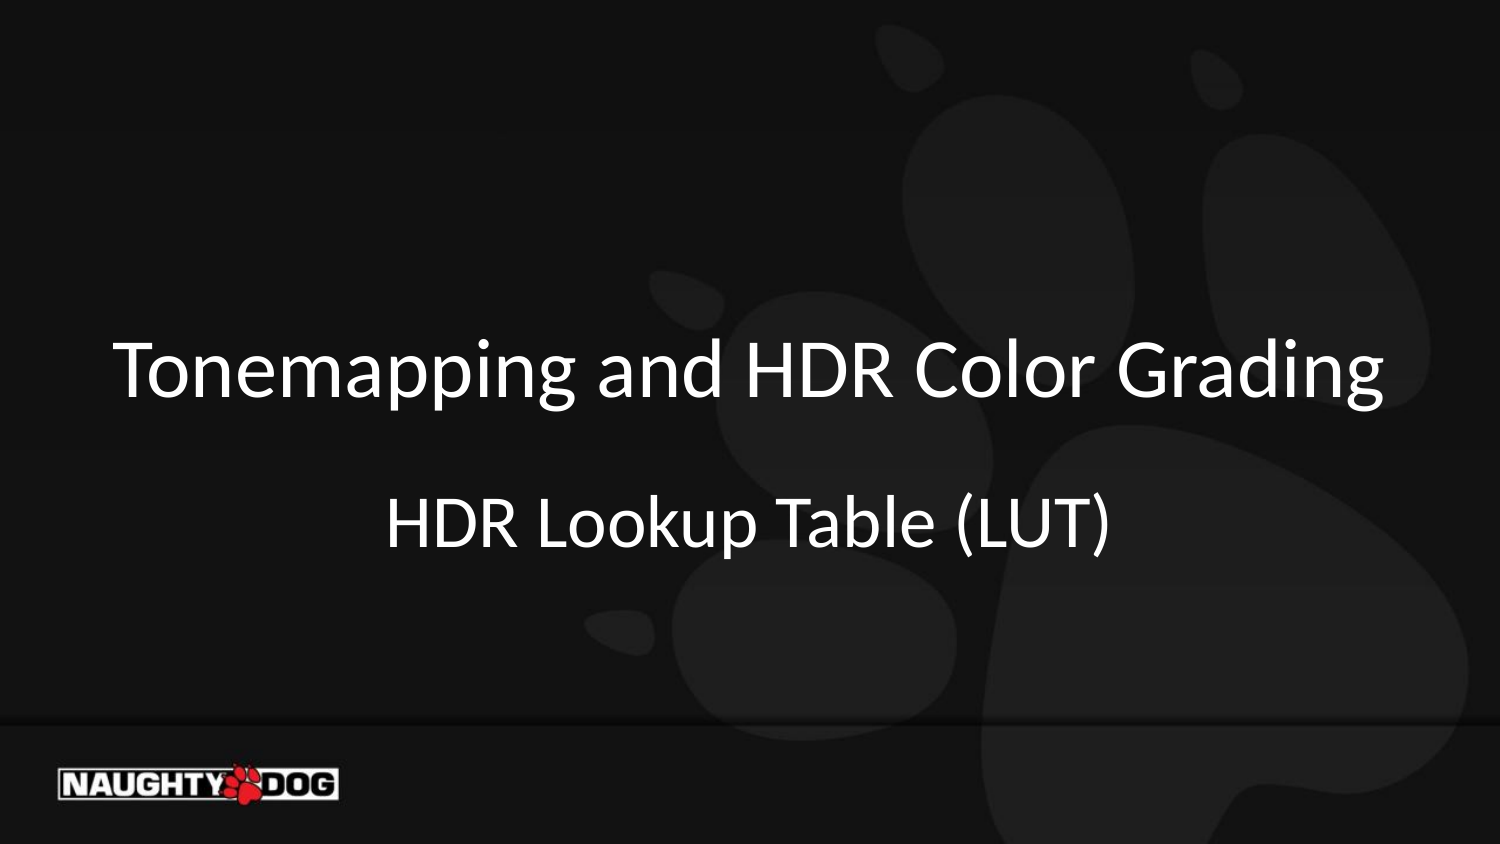

# Tonemapping and HDR Color Grading
HDR Lookup Table (LUT)